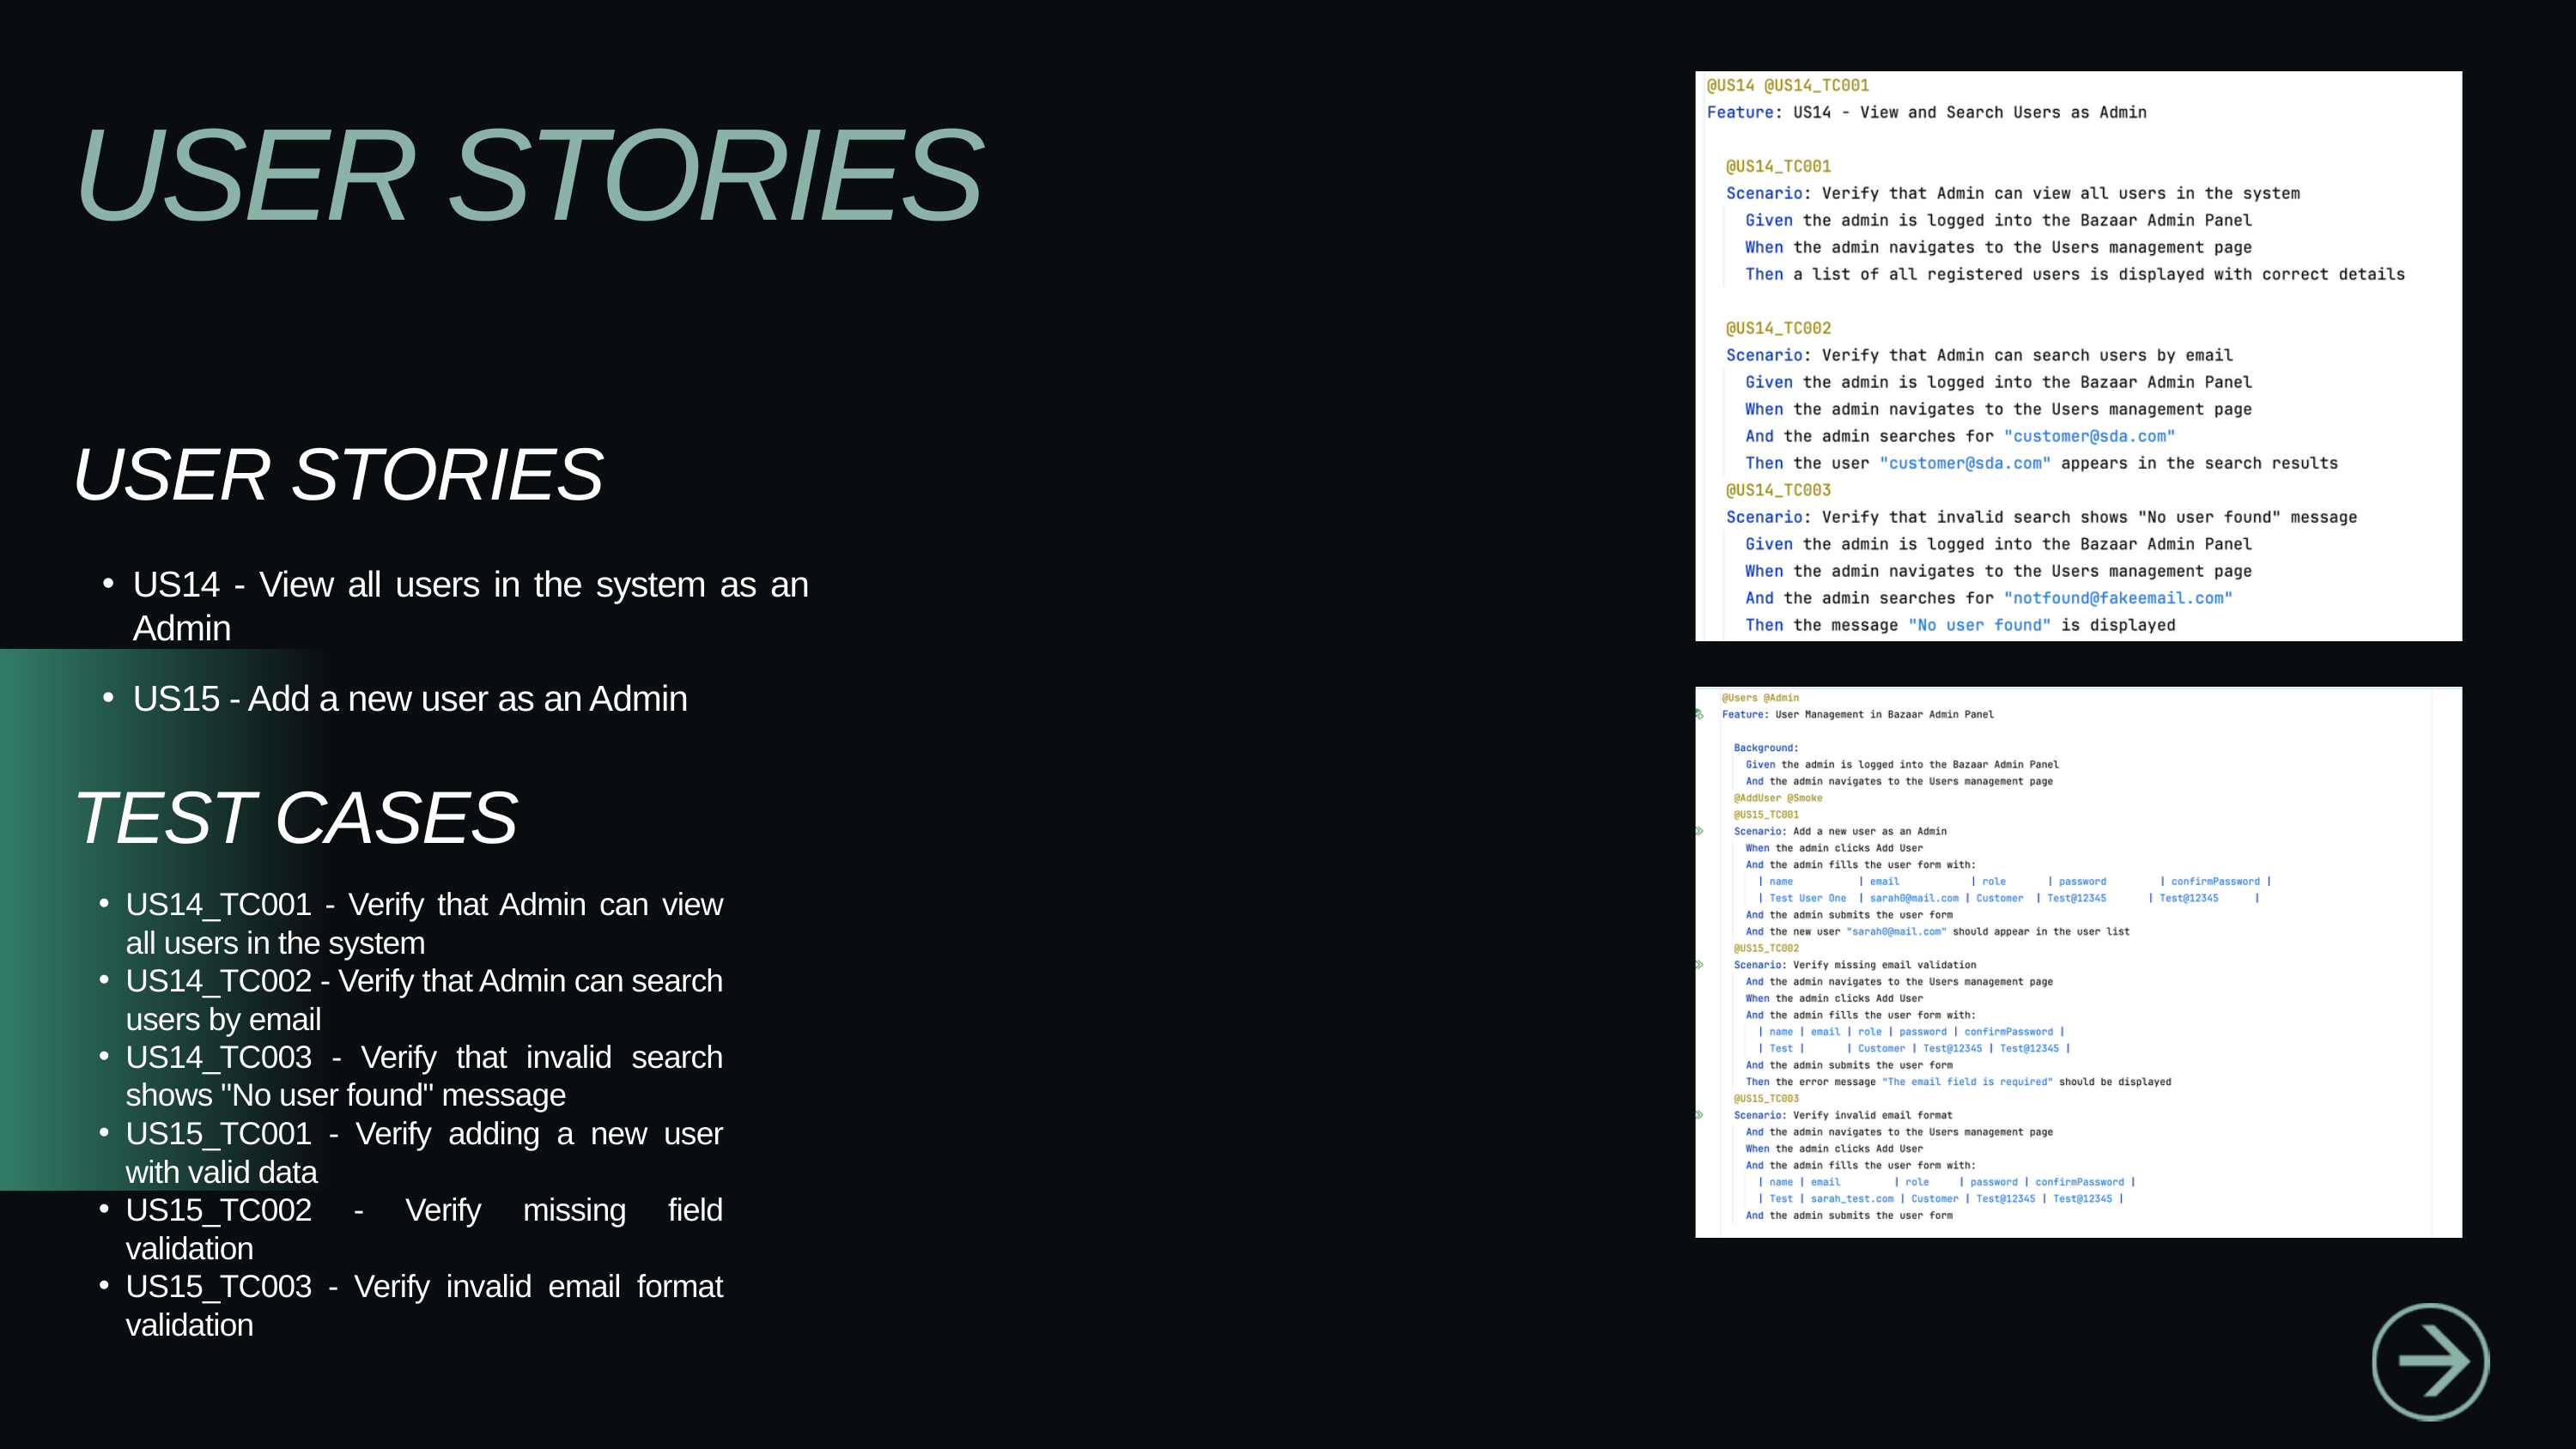

USER STORIES
USER STORIES
US14 - View all users in the system as an Admin

US15 - Add a new user as an Admin

TEST CASES
US14_TC001 - Verify that Admin can view all users in the system
US14_TC002 - Verify that Admin can search users by email
US14_TC003 - Verify that invalid search shows "No user found" message
US15_TC001 - Verify adding a new user with valid data
US15_TC002 - Verify missing field validation
US15_TC003 - Verify invalid email format validation